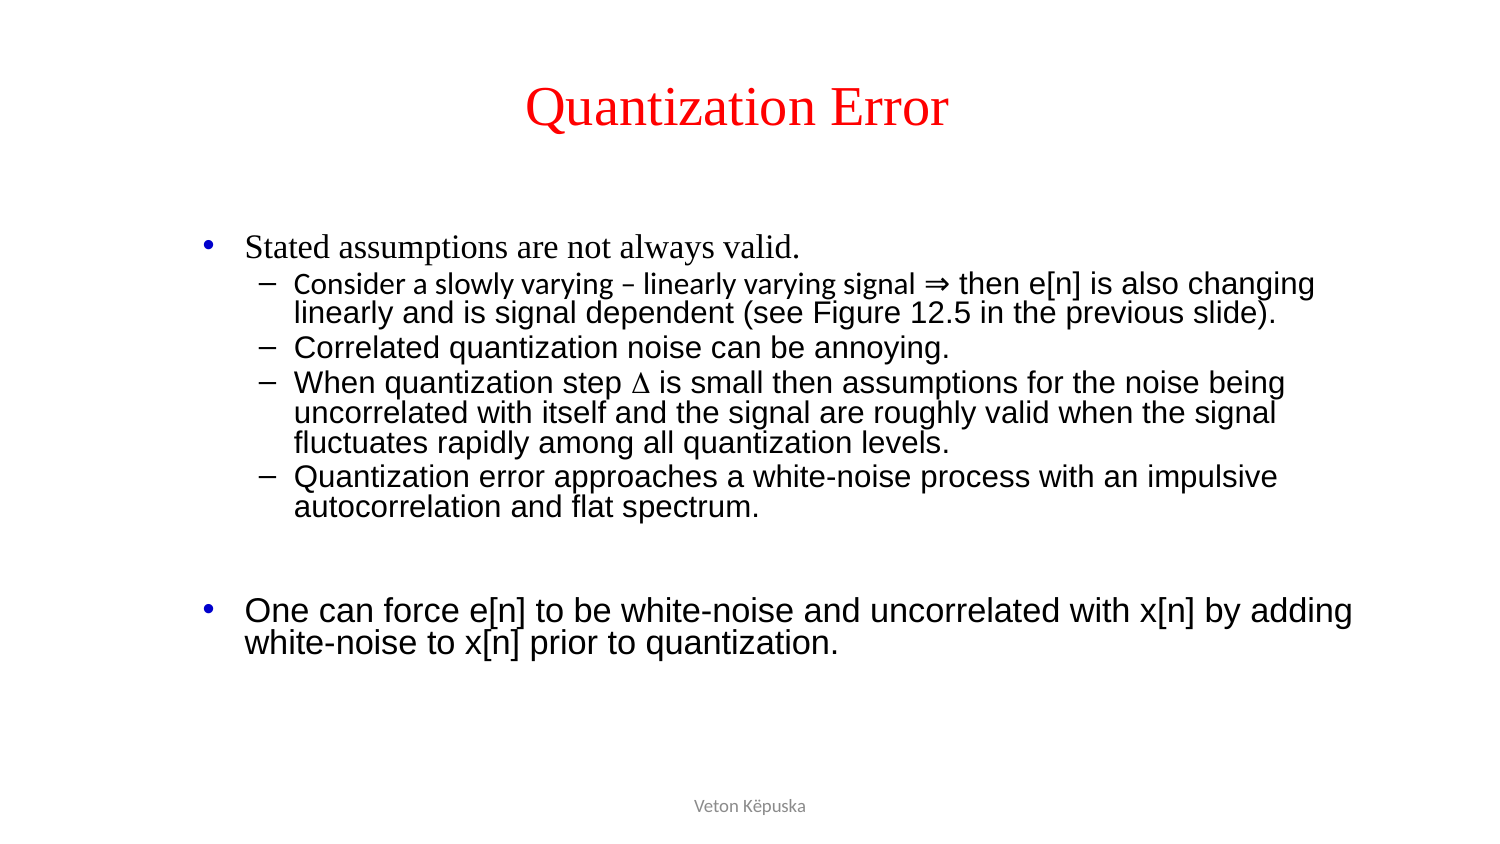

# Quantization Error
Stated assumptions are not always valid.
Consider a slowly varying – linearly varying signal ⇒ then e[n] is also changing linearly and is signal dependent (see Figure 12.5 in the previous slide).
Correlated quantization noise can be annoying.
When quantization step Δ is small then assumptions for the noise being uncorrelated with itself and the signal are roughly valid when the signal fluctuates rapidly among all quantization levels.
Quantization error approaches a white-noise process with an impulsive autocorrelation and flat spectrum.

One can force e[n] to be white-noise and uncorrelated with x[n] by adding white-noise to x[n] prior to quantization.

Veton Këpuska
150